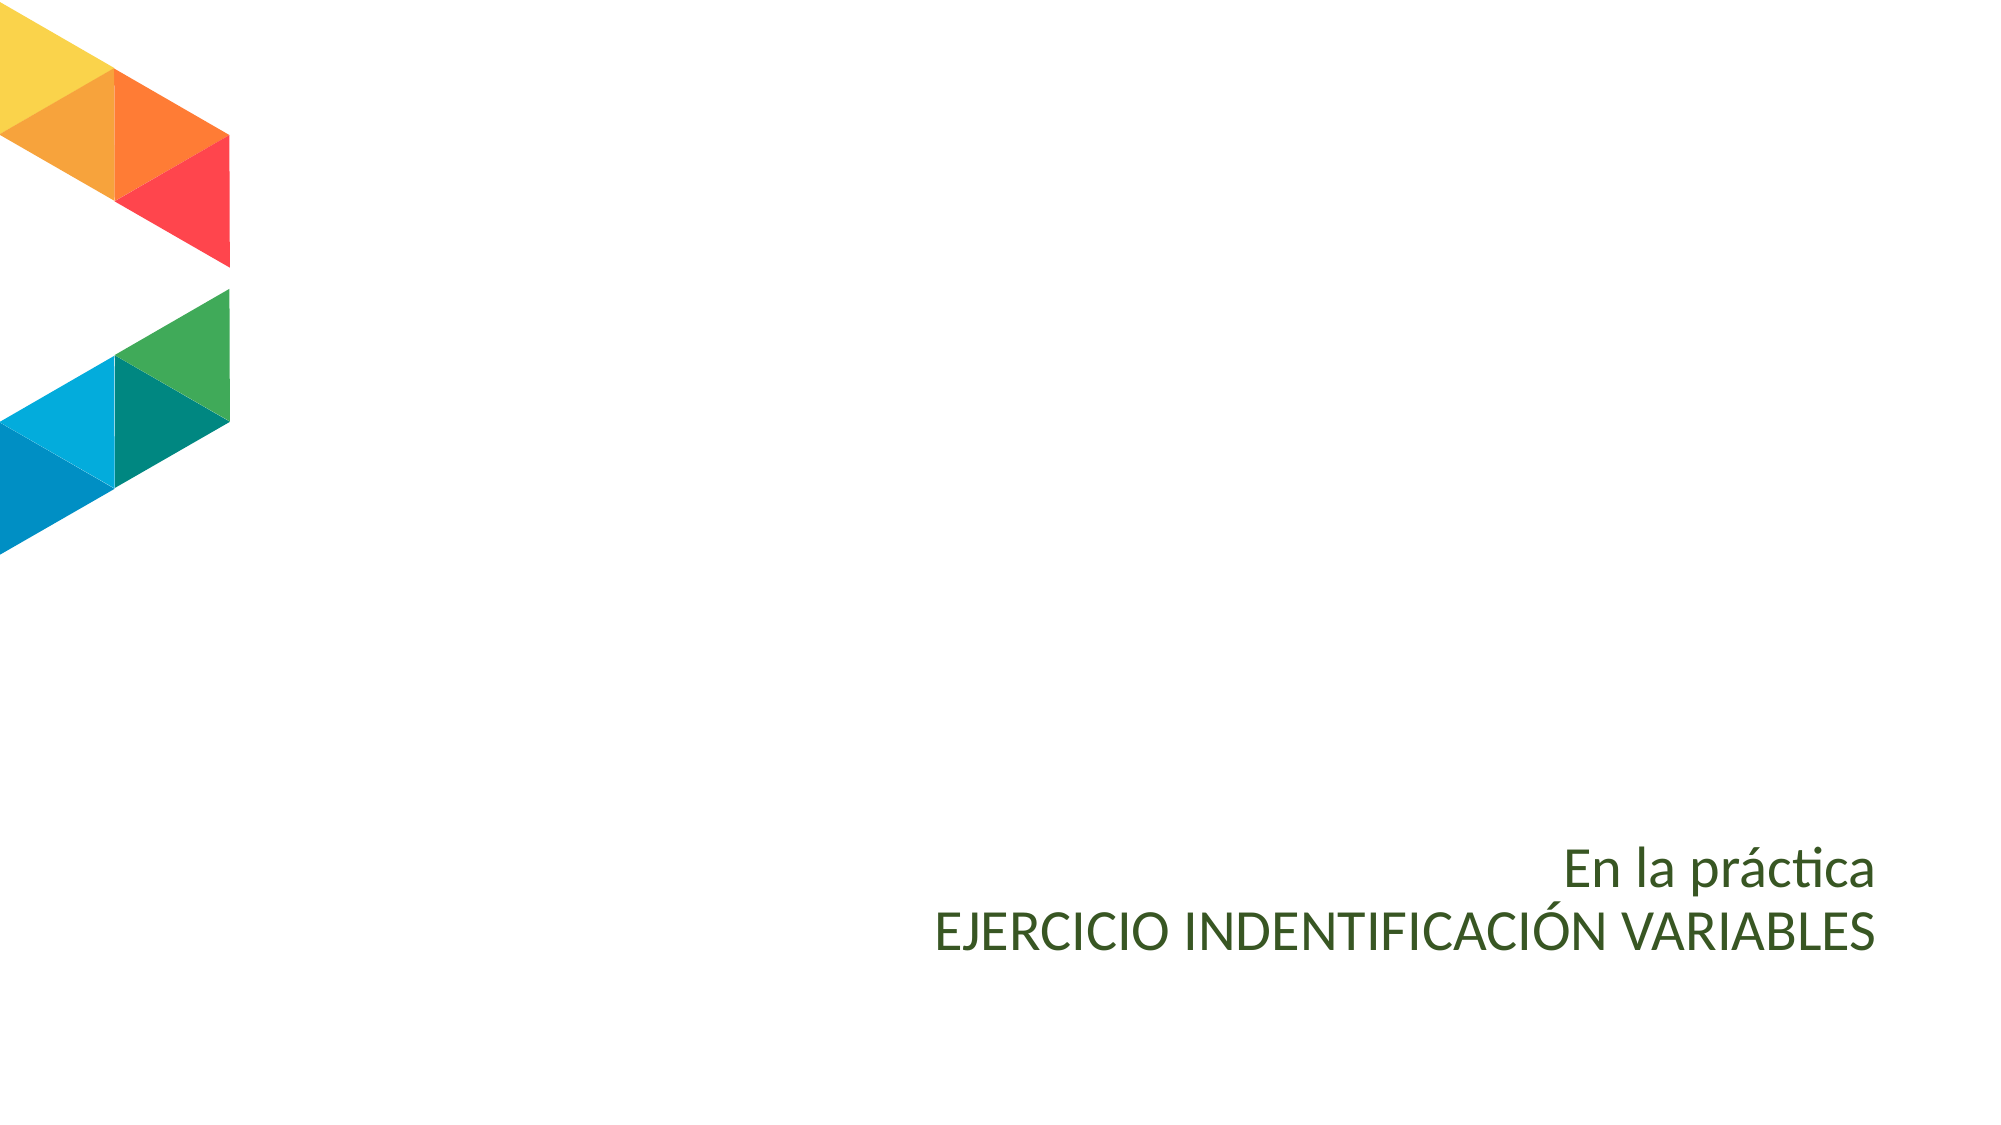

# En la práctica EJERCICIO INDENTIFICACIÓN VARIABLES